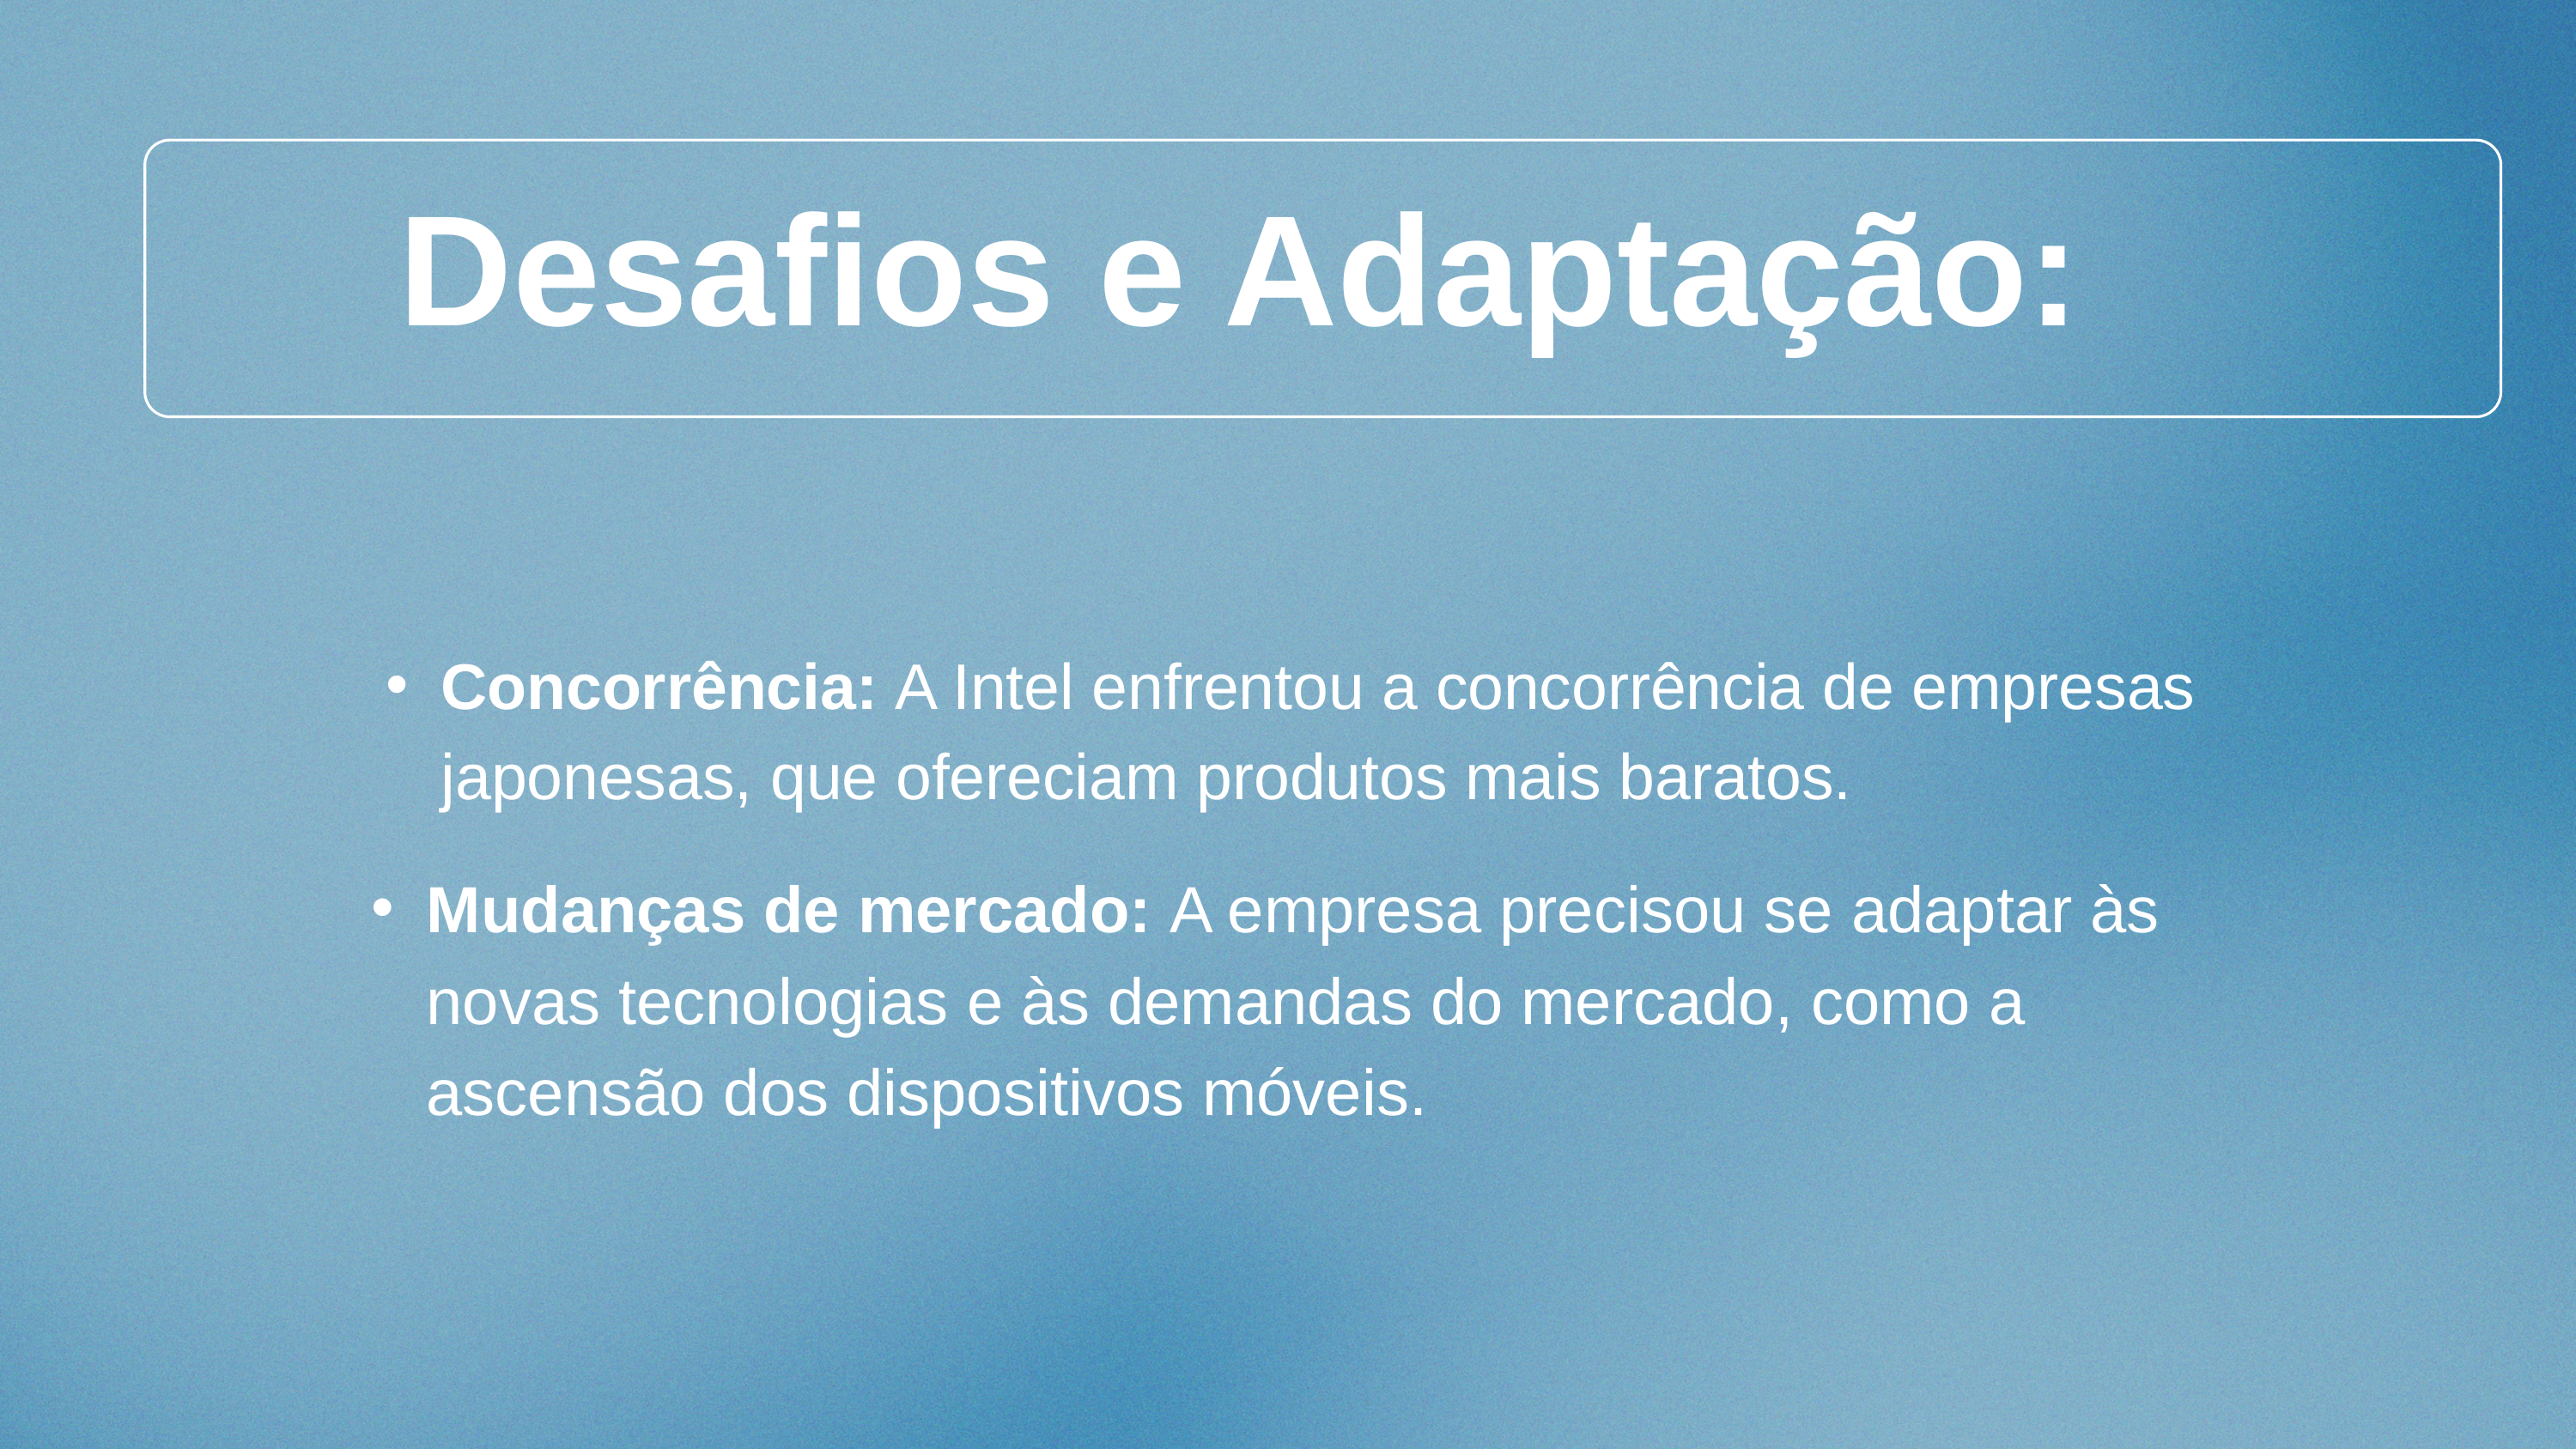

Desafios e Adaptação:
Concorrência: A Intel enfrentou a concorrência de empresas japonesas, que ofereciam produtos mais baratos.
Mudanças de mercado: A empresa precisou se adaptar às novas tecnologias e às demandas do mercado, como a ascensão dos dispositivos móveis.